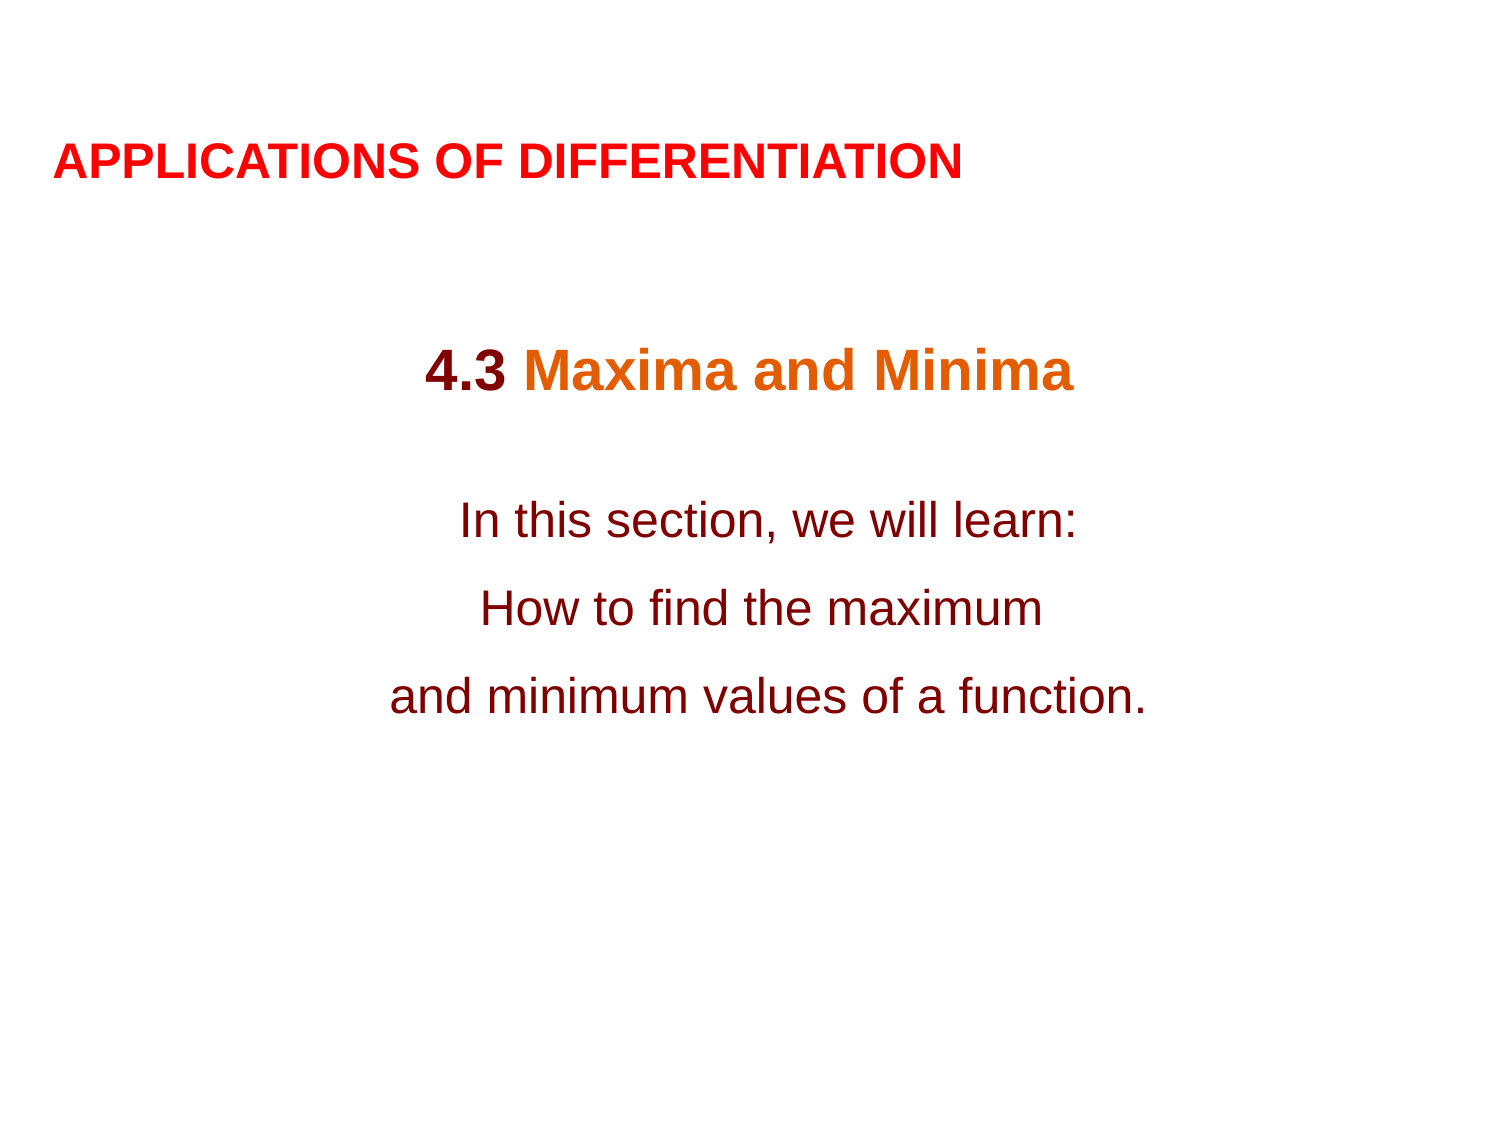

APPLICATIONS OF DIFFERENTIATION
4.3 Maxima and Minima
In this section, we will learn:
How to find the maximum
and minimum values of a function.